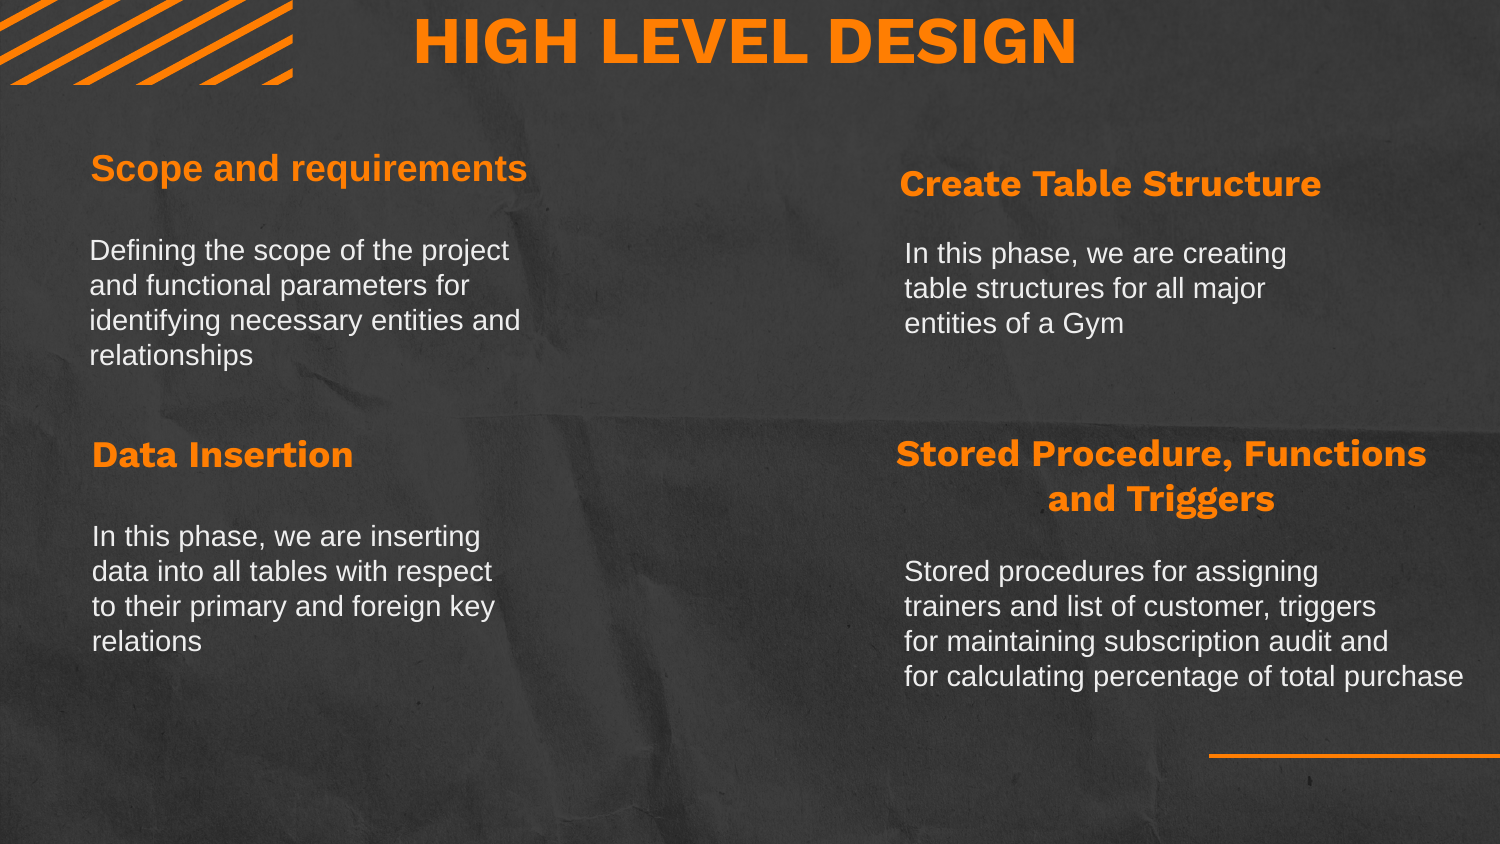

# HIGH LEVEL DESIGN
Scope and requirements

Create Table Structure
Defining the scope of the project
and functional parameters for
identifying necessary entities and
relationships
In this phase, we are creating
table structures for all major
entities of a Gym
Stored Procedure, Functions and Triggers
Data Insertion
In this phase, we are inserting
data into all tables with respect
to their primary and foreign key
relations
Stored procedures for assigning
trainers and list of customer, triggers
for maintaining subscription audit and
for calculating percentage of total purchase